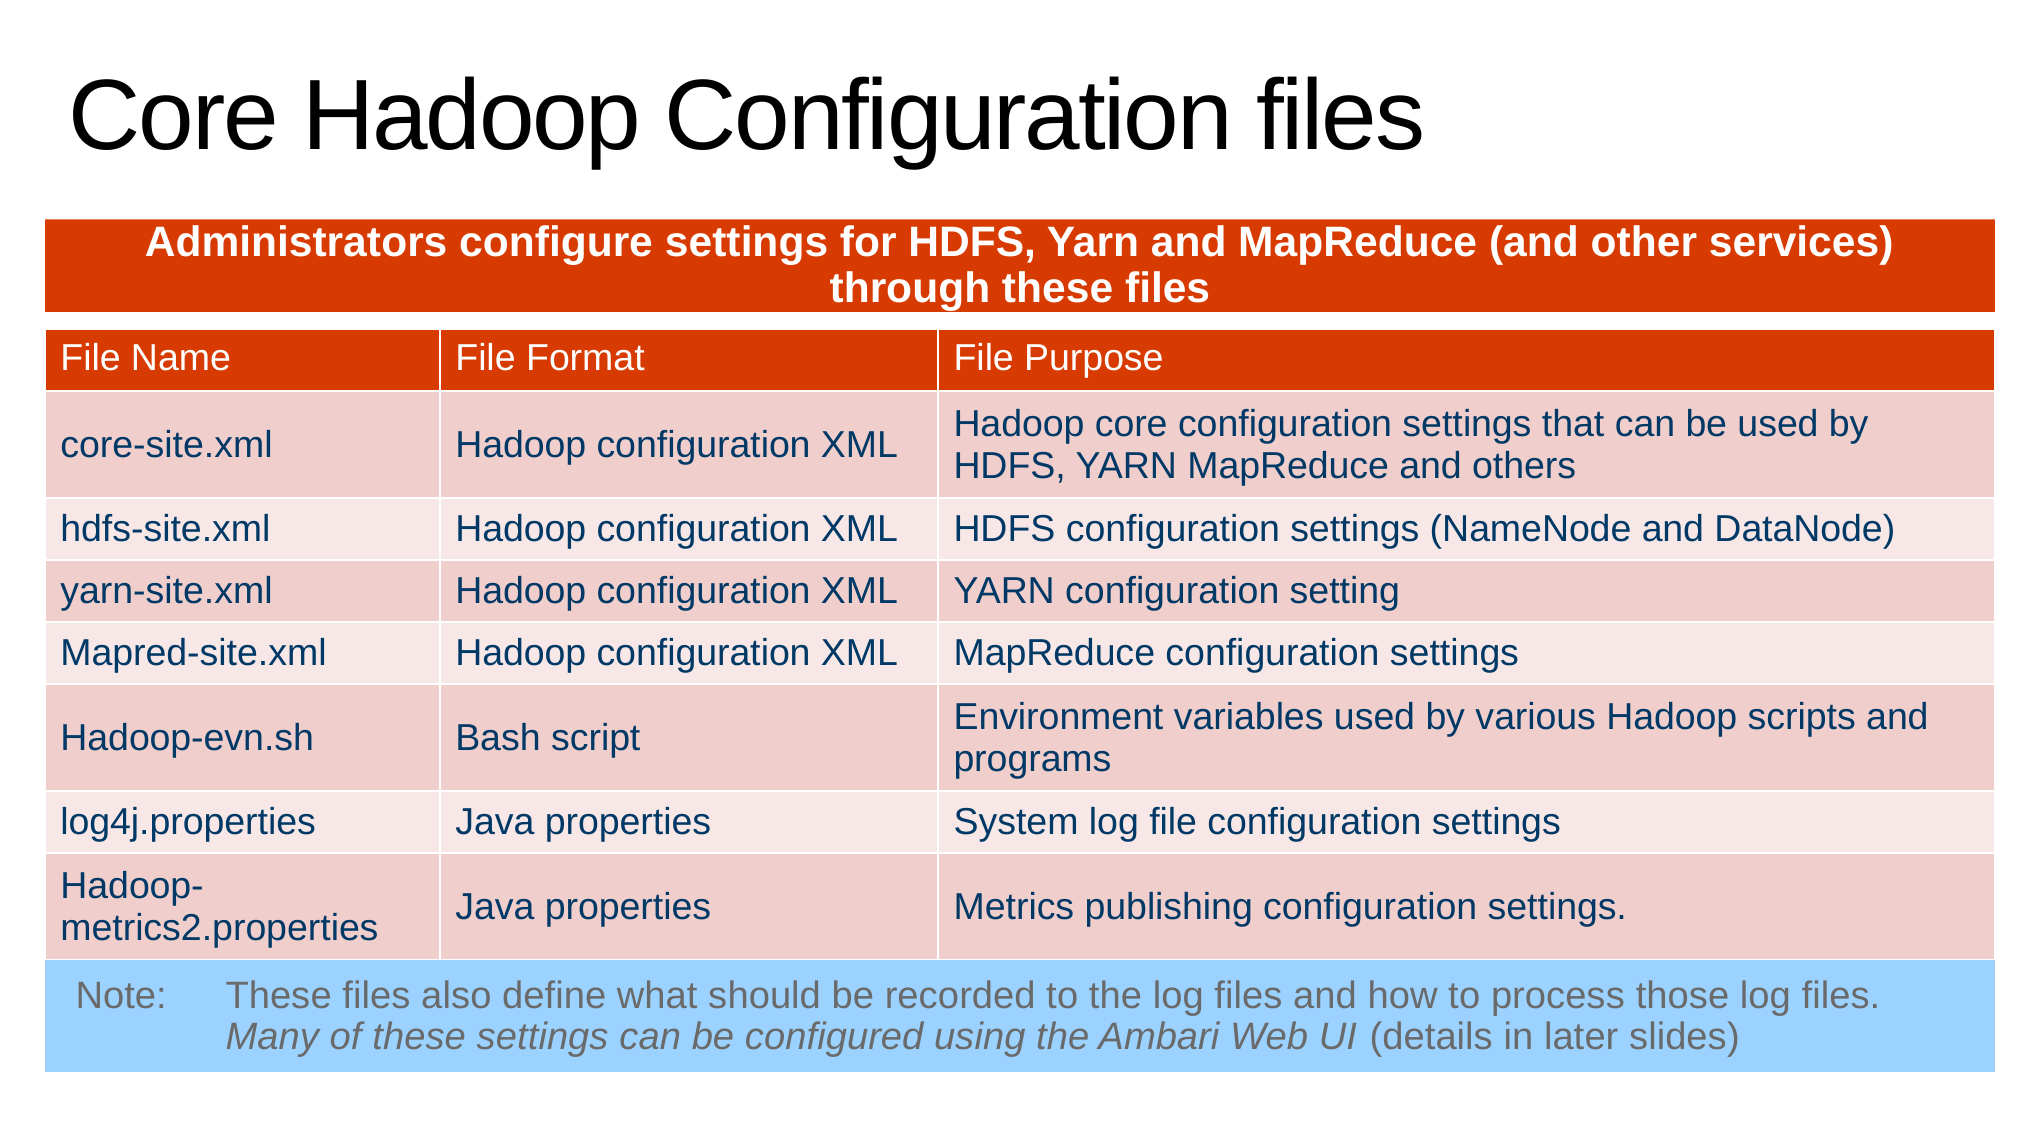

# Core Hadoop Configuration files
Administrators configure settings for HDFS, Yarn and MapReduce (and other services) through these files
| File Name | File Format | File Purpose |
| --- | --- | --- |
| core-site.xml | Hadoop configuration XML | Hadoop core configuration settings that can be used by HDFS, YARN MapReduce and others |
| hdfs-site.xml | Hadoop configuration XML | HDFS configuration settings (NameNode and DataNode) |
| yarn-site.xml | Hadoop configuration XML | YARN configuration setting |
| Mapred-site.xml | Hadoop configuration XML | MapReduce configuration settings |
| Hadoop-evn.sh | Bash script | Environment variables used by various Hadoop scripts and programs |
| log4j.properties | Java properties | System log file configuration settings |
| Hadoop-metrics2.properties | Java properties | Metrics publishing configuration settings. |
Note: 	These files also define what should be recorded to the log files and how to process those log files.
	Many of these settings can be configured using the Ambari Web UI (details in later slides)